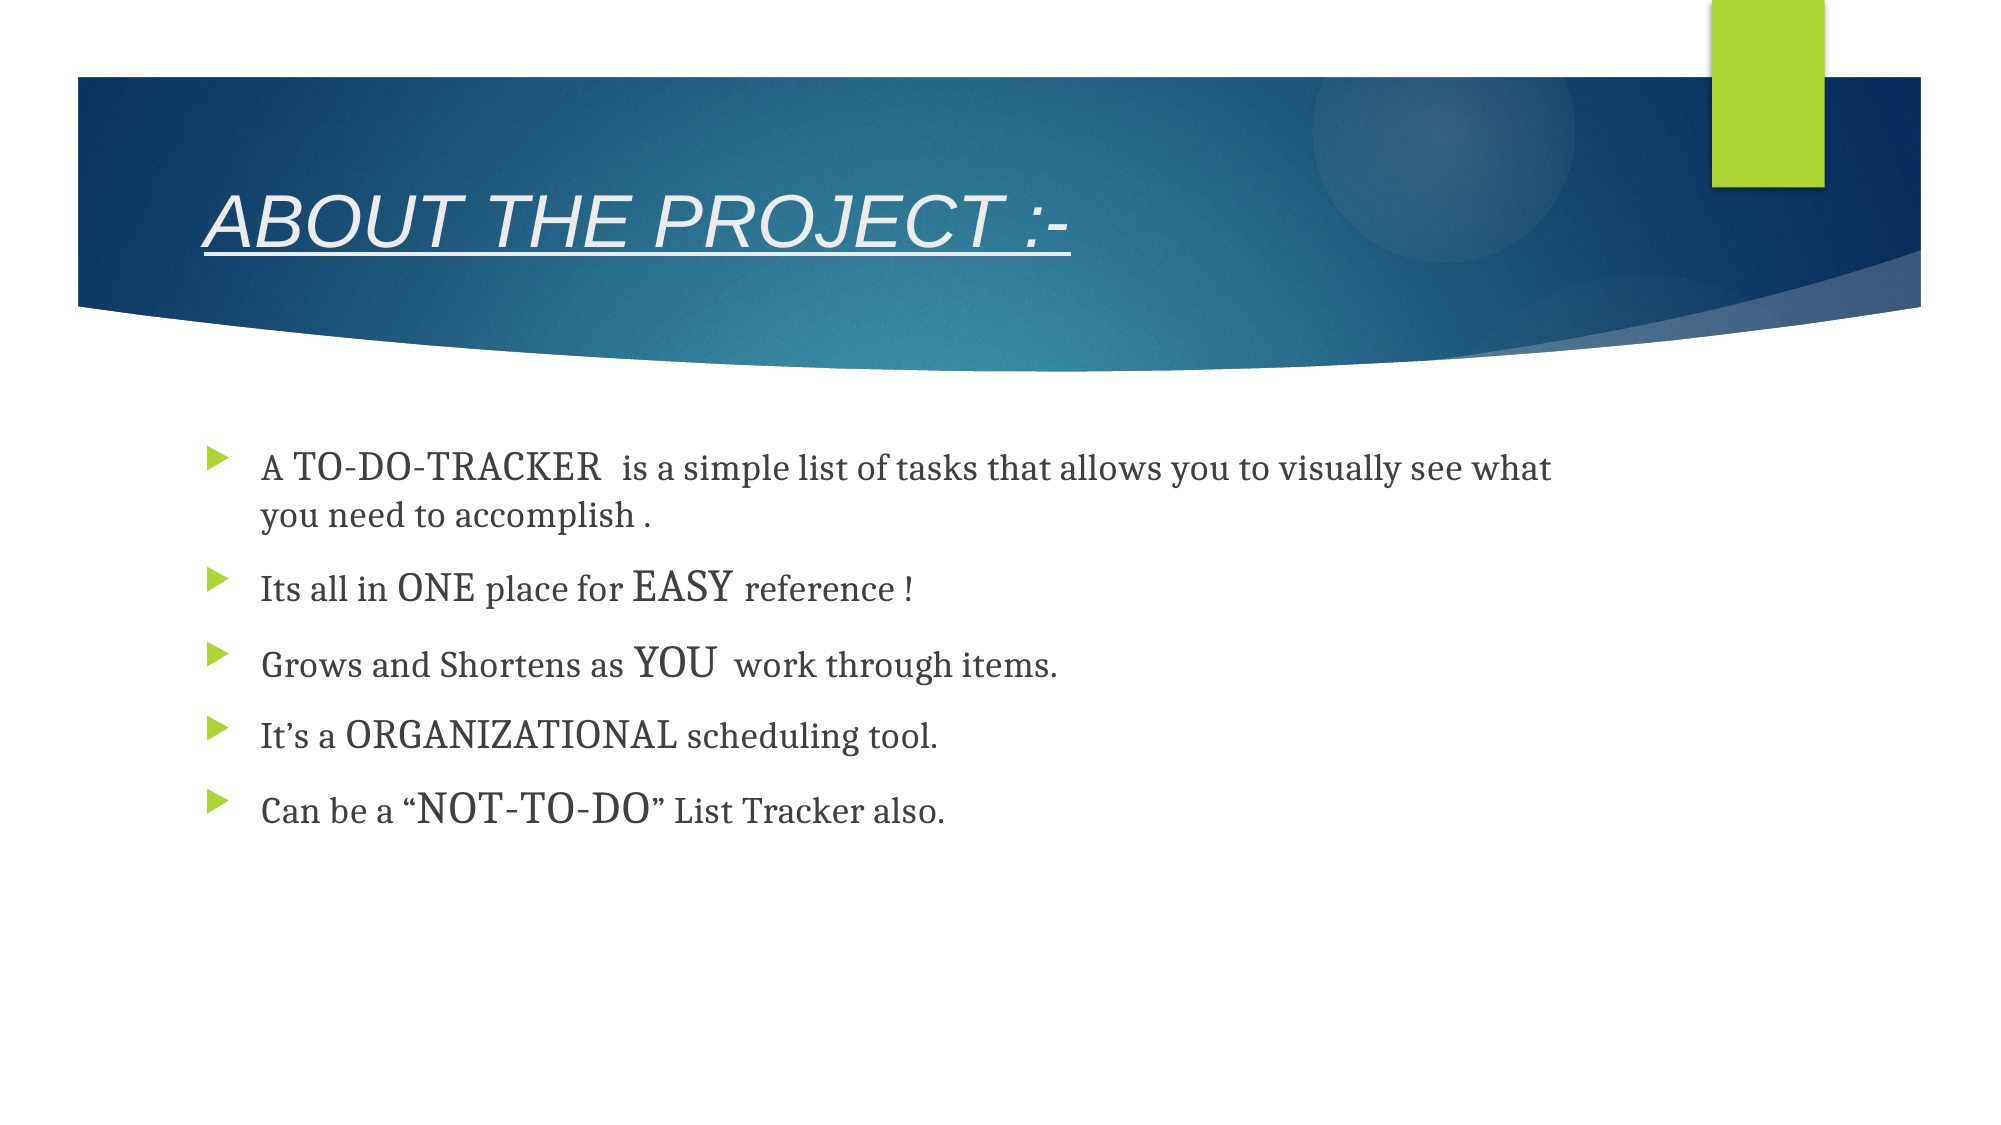

# ABOUT THE PROJECT :-
A TO-DO-TRACKER  is a simple list of tasks that allows you to visually see what you need to accomplish .
Its all in ONE place for EASY reference !
Grows and Shortens as YOU  work through items.
It’s a ORGANIZATIONAL scheduling tool.
Can be a “NOT-TO-DO” List Tracker also.